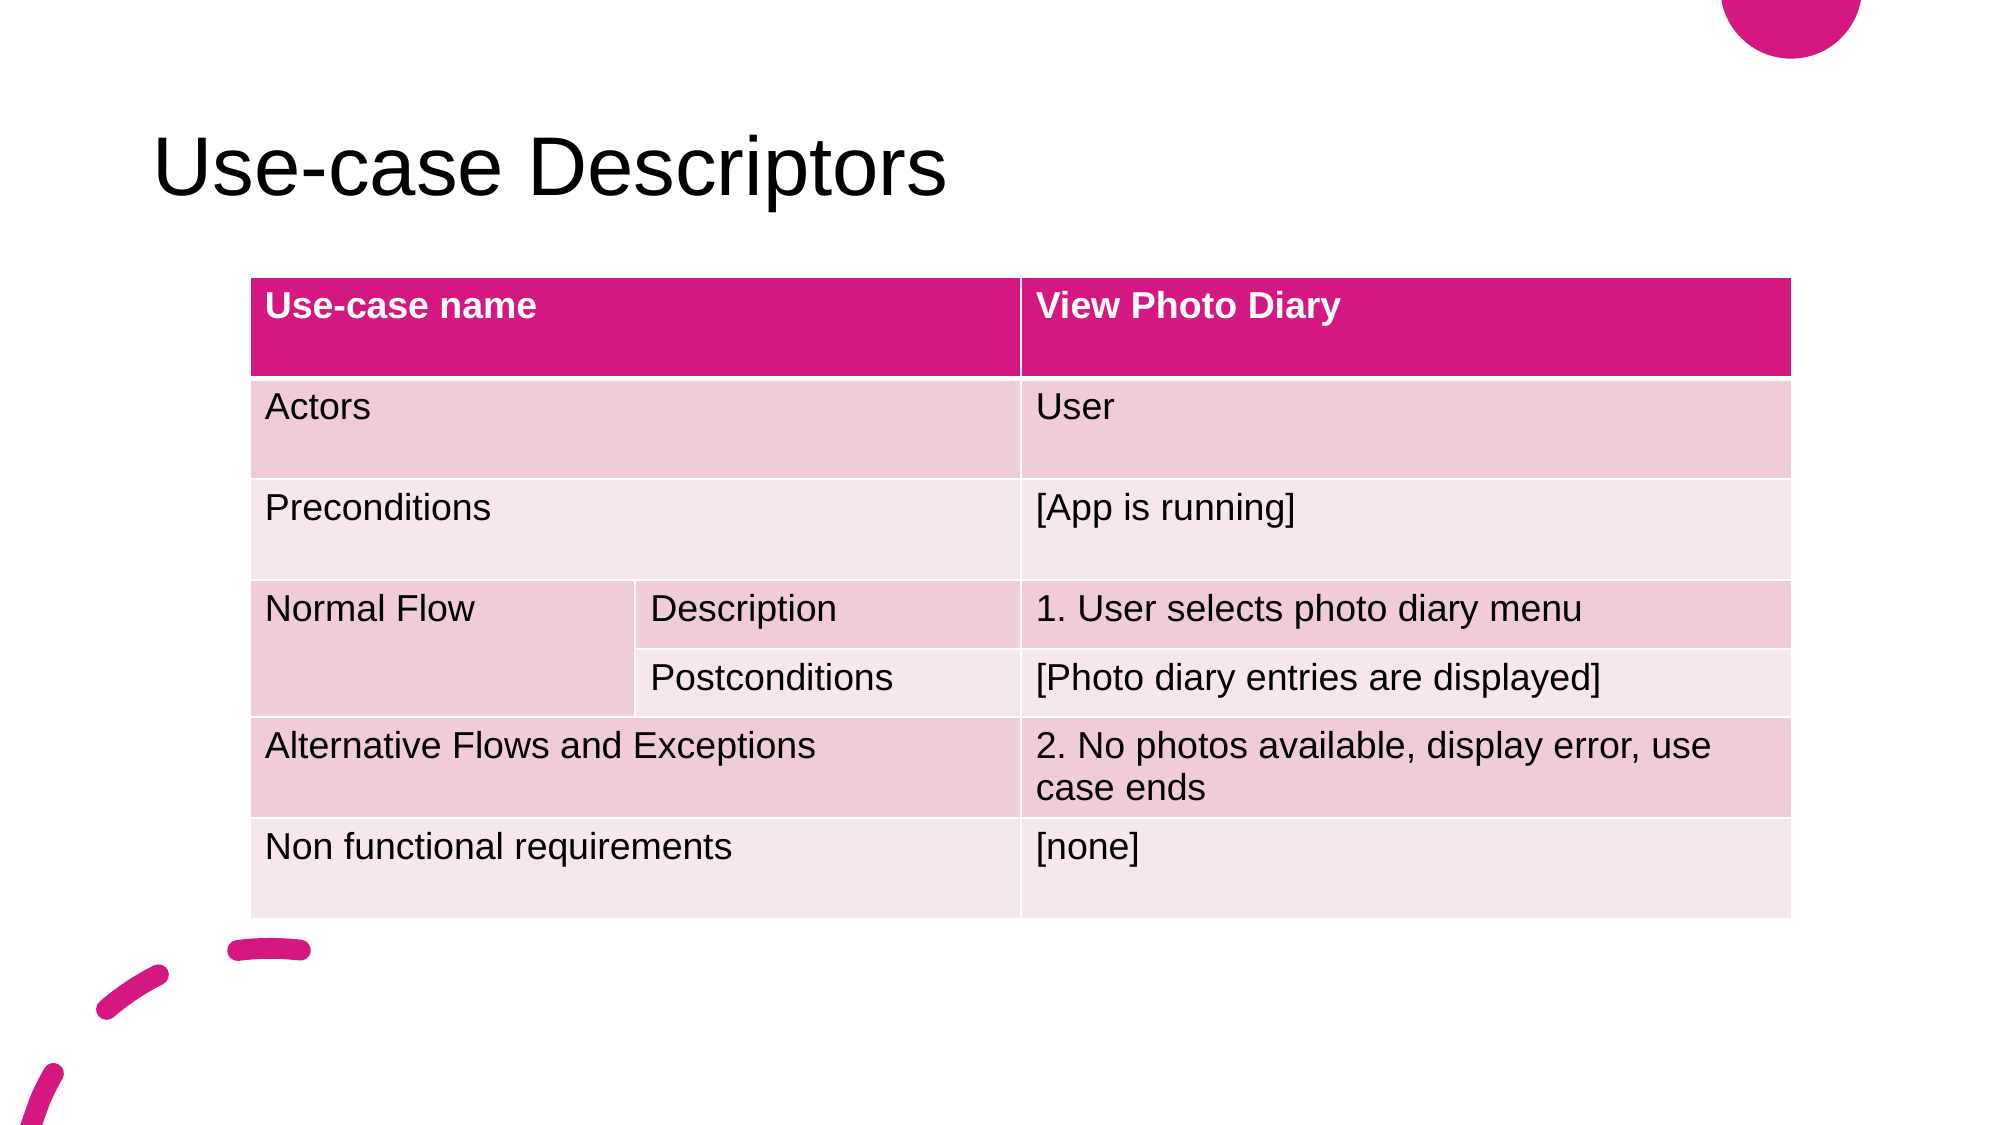

# Use-case Descriptors
| Use-case name |  | View Photo Diary |
| --- | --- | --- |
| Actors |  | User |
| Preconditions |  | [App is running] |
| Normal Flow | Description | 1. User selects photo diary menu |
|  | Postconditions | [Photo diary entries are displayed] |
| Alternative Flows and Exceptions |  | 2. No photos available, display error, use case ends |
| Non functional requirements |  | [none] |